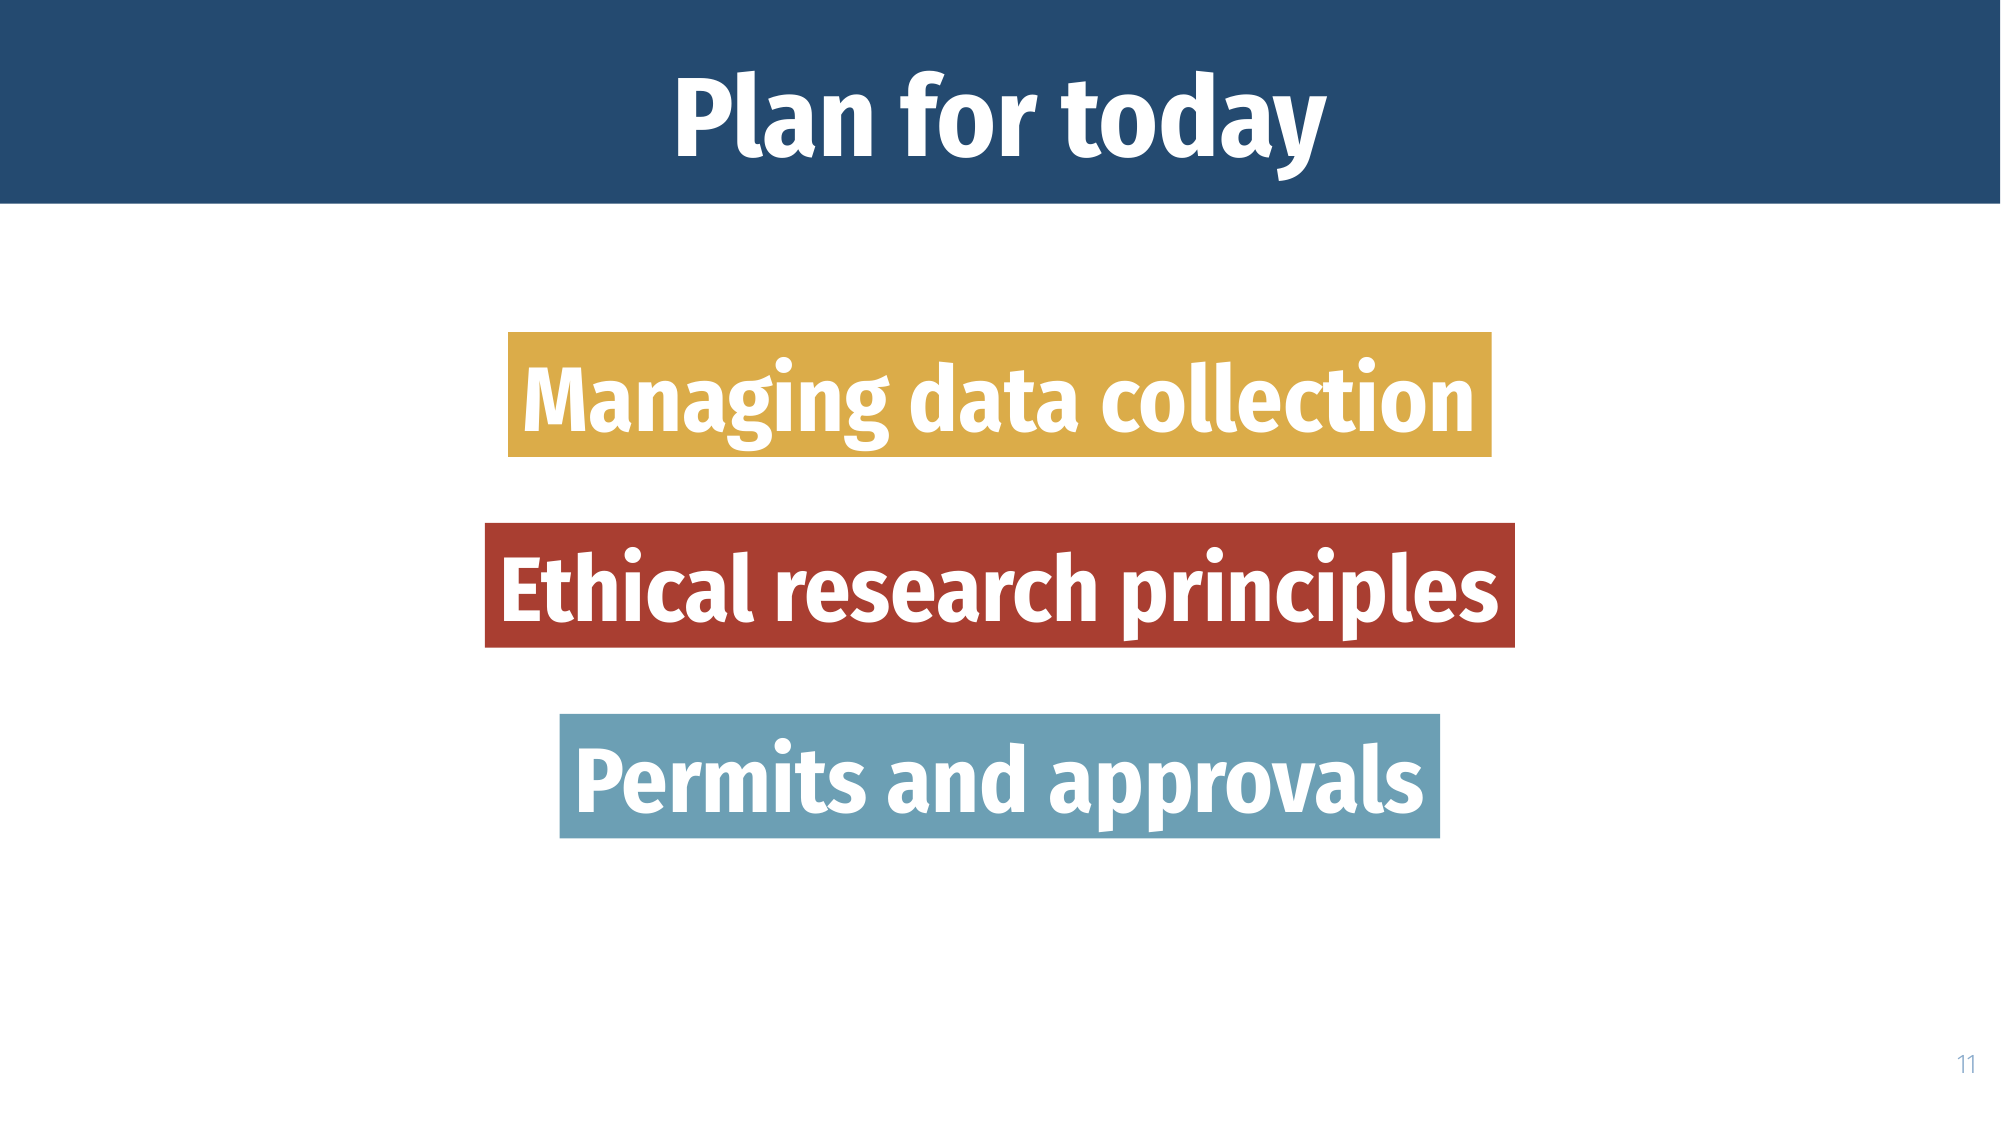

# Plan for today
Managing data collection
Ethical research principles
Permits and approvals
11